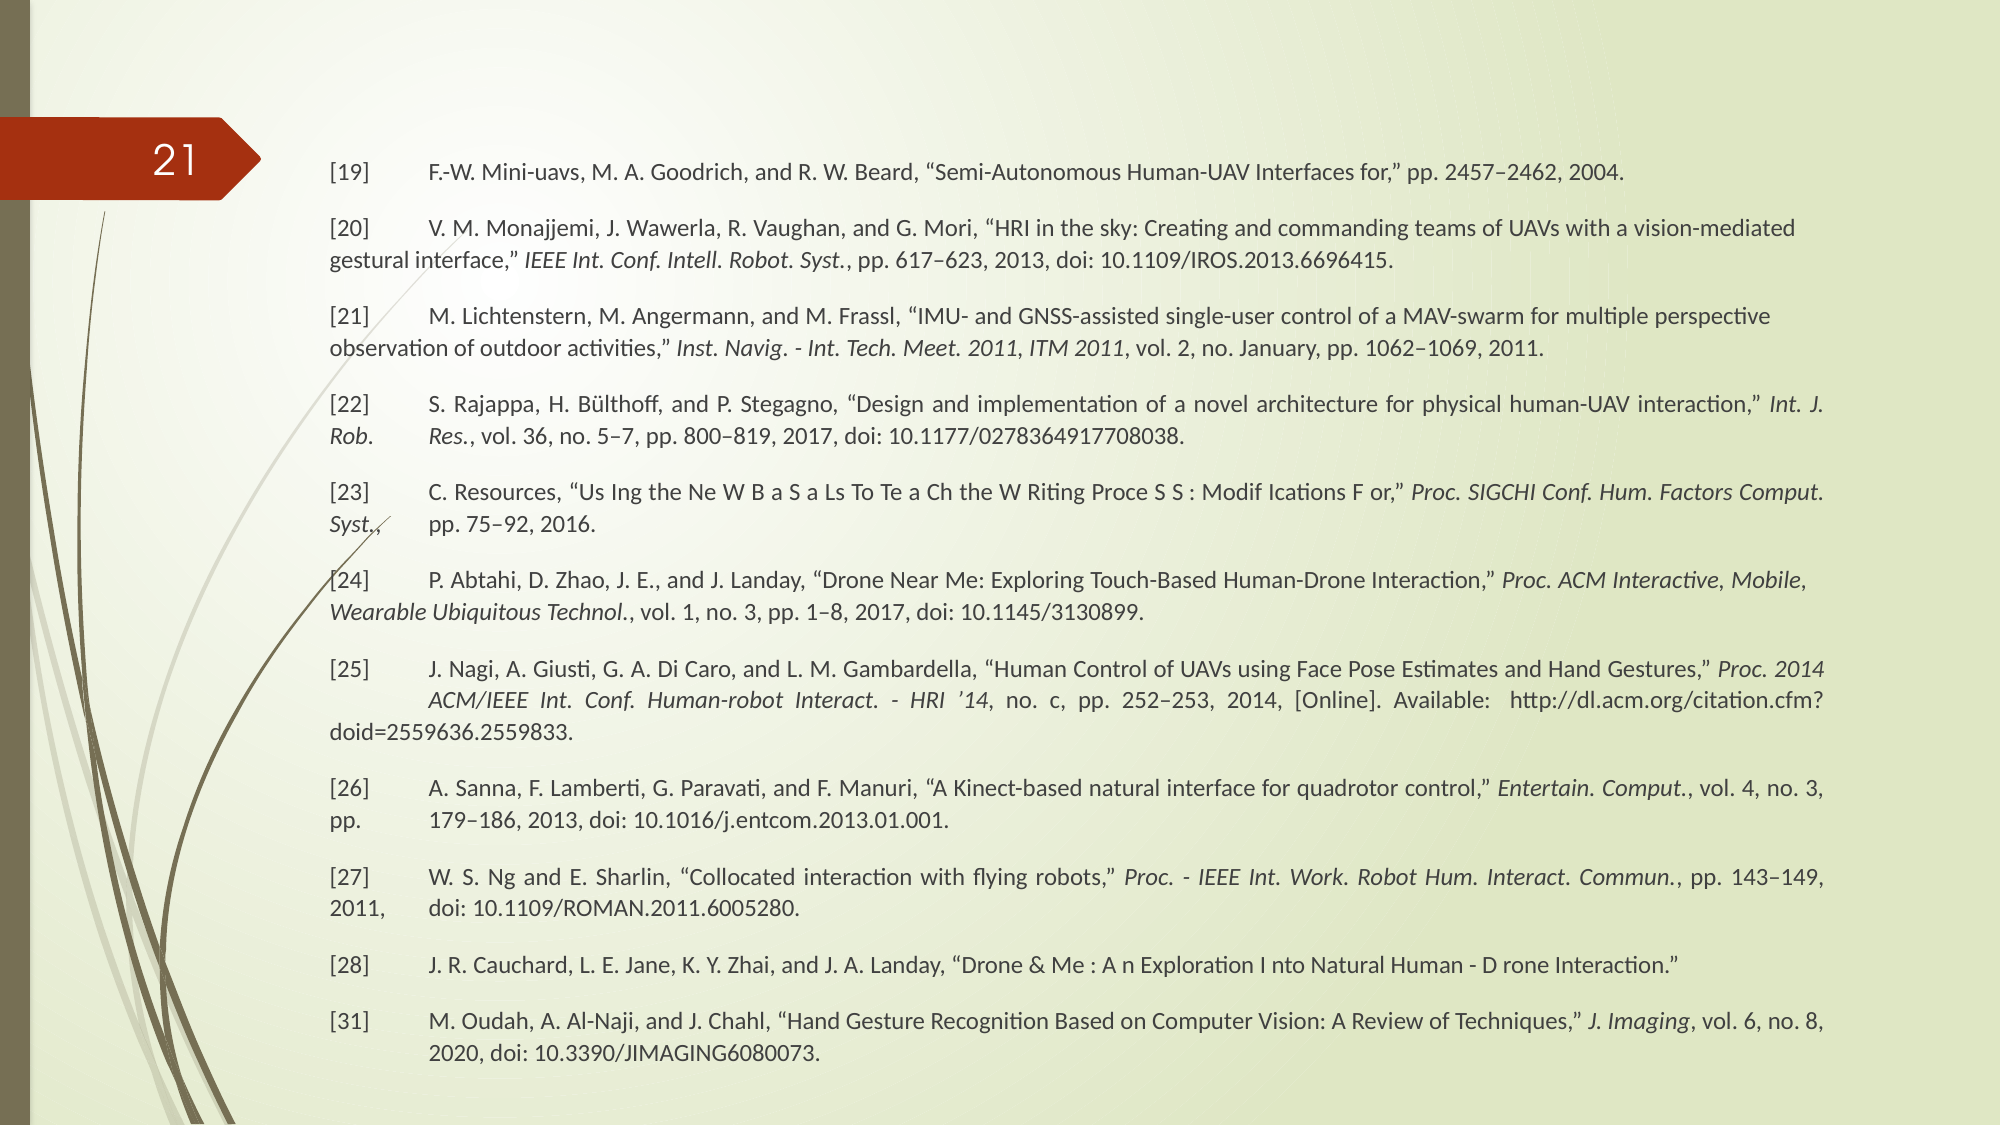

21
[19]	F.-W. Mini-uavs, M. A. Goodrich, and R. W. Beard, “Semi-Autonomous Human-UAV Interfaces for,” pp. 2457–2462, 2004.
[20]	V. M. Monajjemi, J. Wawerla, R. Vaughan, and G. Mori, “HRI in the sky: Creating and commanding teams of UAVs with a vision-mediated 	gestural interface,” IEEE Int. Conf. Intell. Robot. Syst., pp. 617–623, 2013, doi: 10.1109/IROS.2013.6696415.
[21]	M. Lichtenstern, M. Angermann, and M. Frassl, “IMU- and GNSS-assisted single-user control of a MAV-swarm for multiple perspective 	observation of outdoor activities,” Inst. Navig. - Int. Tech. Meet. 2011, ITM 2011, vol. 2, no. January, pp. 1062–1069, 2011.
[22]	S. Rajappa, H. Bülthoff, and P. Stegagno, “Design and implementation of a novel architecture for physical human-UAV interaction,” Int. J. Rob. 	Res., vol. 36, no. 5–7, pp. 800–819, 2017, doi: 10.1177/0278364917708038.
[23]	C. Resources, “Us Ing the Ne W B a S a Ls To Te a Ch the W Riting Proce S S : Modif Ications F or,” Proc. SIGCHI Conf. Hum. Factors Comput. Syst., 	pp. 75–92, 2016.
[24]	P. Abtahi, D. Zhao, J. E., and J. Landay, “Drone Near Me: Exploring Touch-Based Human-Drone Interaction,” Proc. ACM Interactive, Mobile, 	Wearable Ubiquitous Technol., vol. 1, no. 3, pp. 1–8, 2017, doi: 10.1145/3130899.
[25]	J. Nagi, A. Giusti, G. A. Di Caro, and L. M. Gambardella, “Human Control of UAVs using Face Pose Estimates and Hand Gestures,” Proc. 2014 	ACM/IEEE Int. Conf. Human-robot Interact. - HRI ’14, no. c, pp. 252–253, 2014, [Online]. Available: 	http://dl.acm.org/citation.cfm?doid=2559636.2559833.
[26]	A. Sanna, F. Lamberti, G. Paravati, and F. Manuri, “A Kinect-based natural interface for quadrotor control,” Entertain. Comput., vol. 4, no. 3, pp. 	179–186, 2013, doi: 10.1016/j.entcom.2013.01.001.
[27]	W. S. Ng and E. Sharlin, “Collocated interaction with flying robots,” Proc. - IEEE Int. Work. Robot Hum. Interact. Commun., pp. 143–149, 2011, 	doi: 10.1109/ROMAN.2011.6005280.
[28]	J. R. Cauchard, L. E. Jane, K. Y. Zhai, and J. A. Landay, “Drone & Me : A n Exploration I nto Natural Human - D rone Interaction.”
[31]	M. Oudah, A. Al-Naji, and J. Chahl, “Hand Gesture Recognition Based on Computer Vision: A Review of Techniques,” J. Imaging, vol. 6, no. 8, 	2020, doi: 10.3390/JIMAGING6080073.